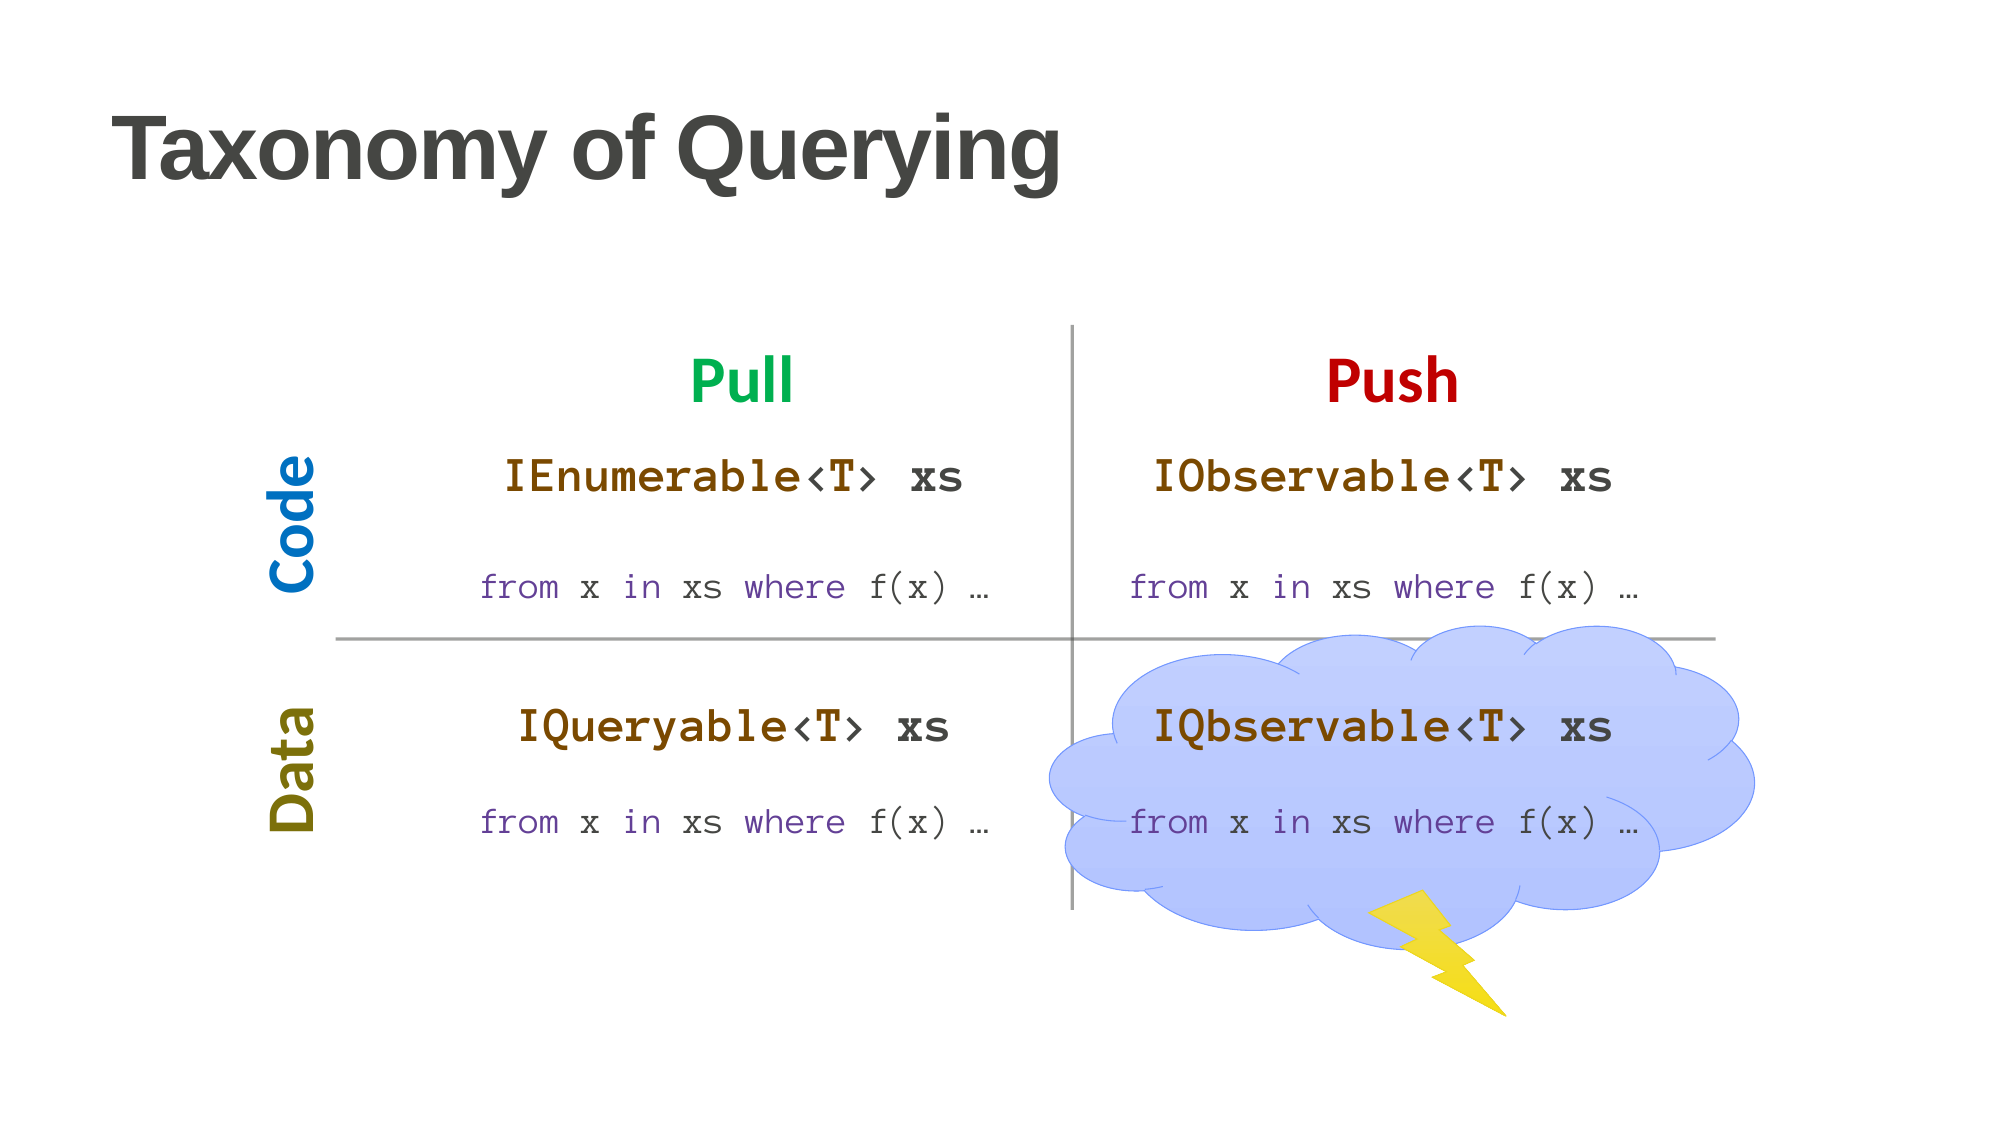

overall_1_132241972397315101 columns_1_132241972397315101
# Taxonomy of Querying
Pull
Push
IEnumerable<T> xs

from x in xs where f(x) …

IObservable<T> xs

from x in xs where f(x) …
Code

IQueryable<T> xs

from x in xs where f(x) …
IQbservable<T> xs

from x in xs where f(x) …
Data